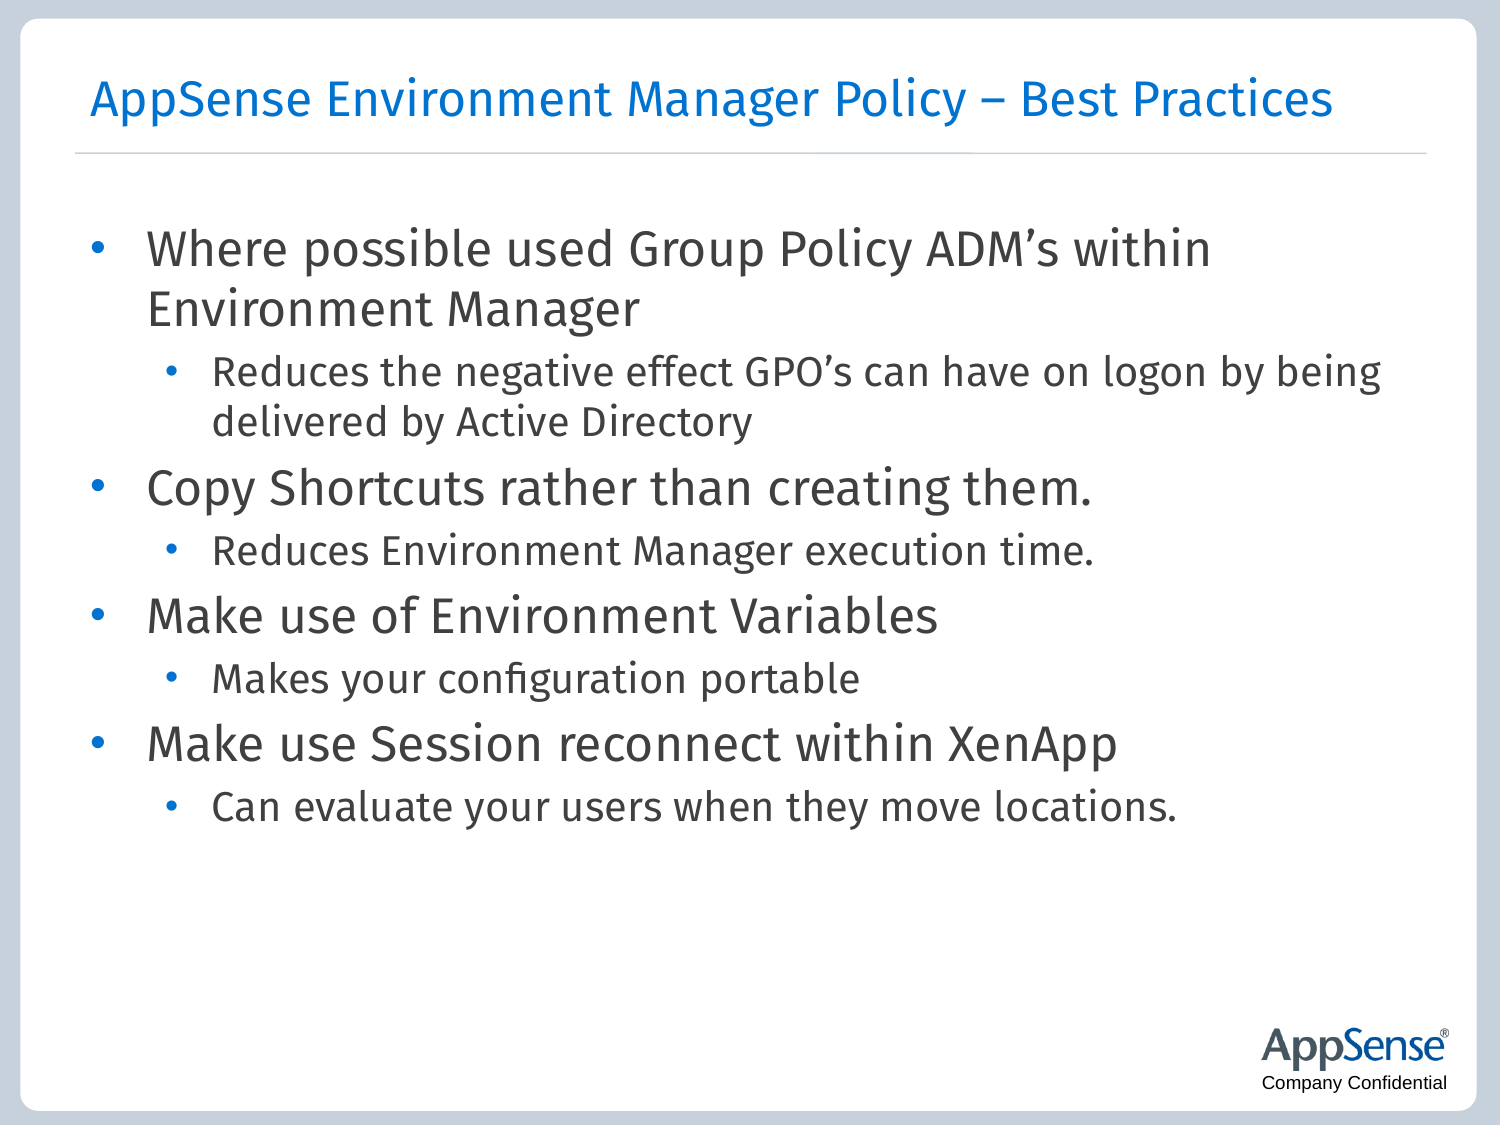

# AppSense Environment Manager Policy – Best Practices
Where possible used Group Policy ADM’s within Environment Manager
Reduces the negative effect GPO’s can have on logon by being delivered by Active Directory
Copy Shortcuts rather than creating them.
Reduces Environment Manager execution time.
Make use of Environment Variables
Makes your configuration portable
Make use Session reconnect within XenApp
Can evaluate your users when they move locations.